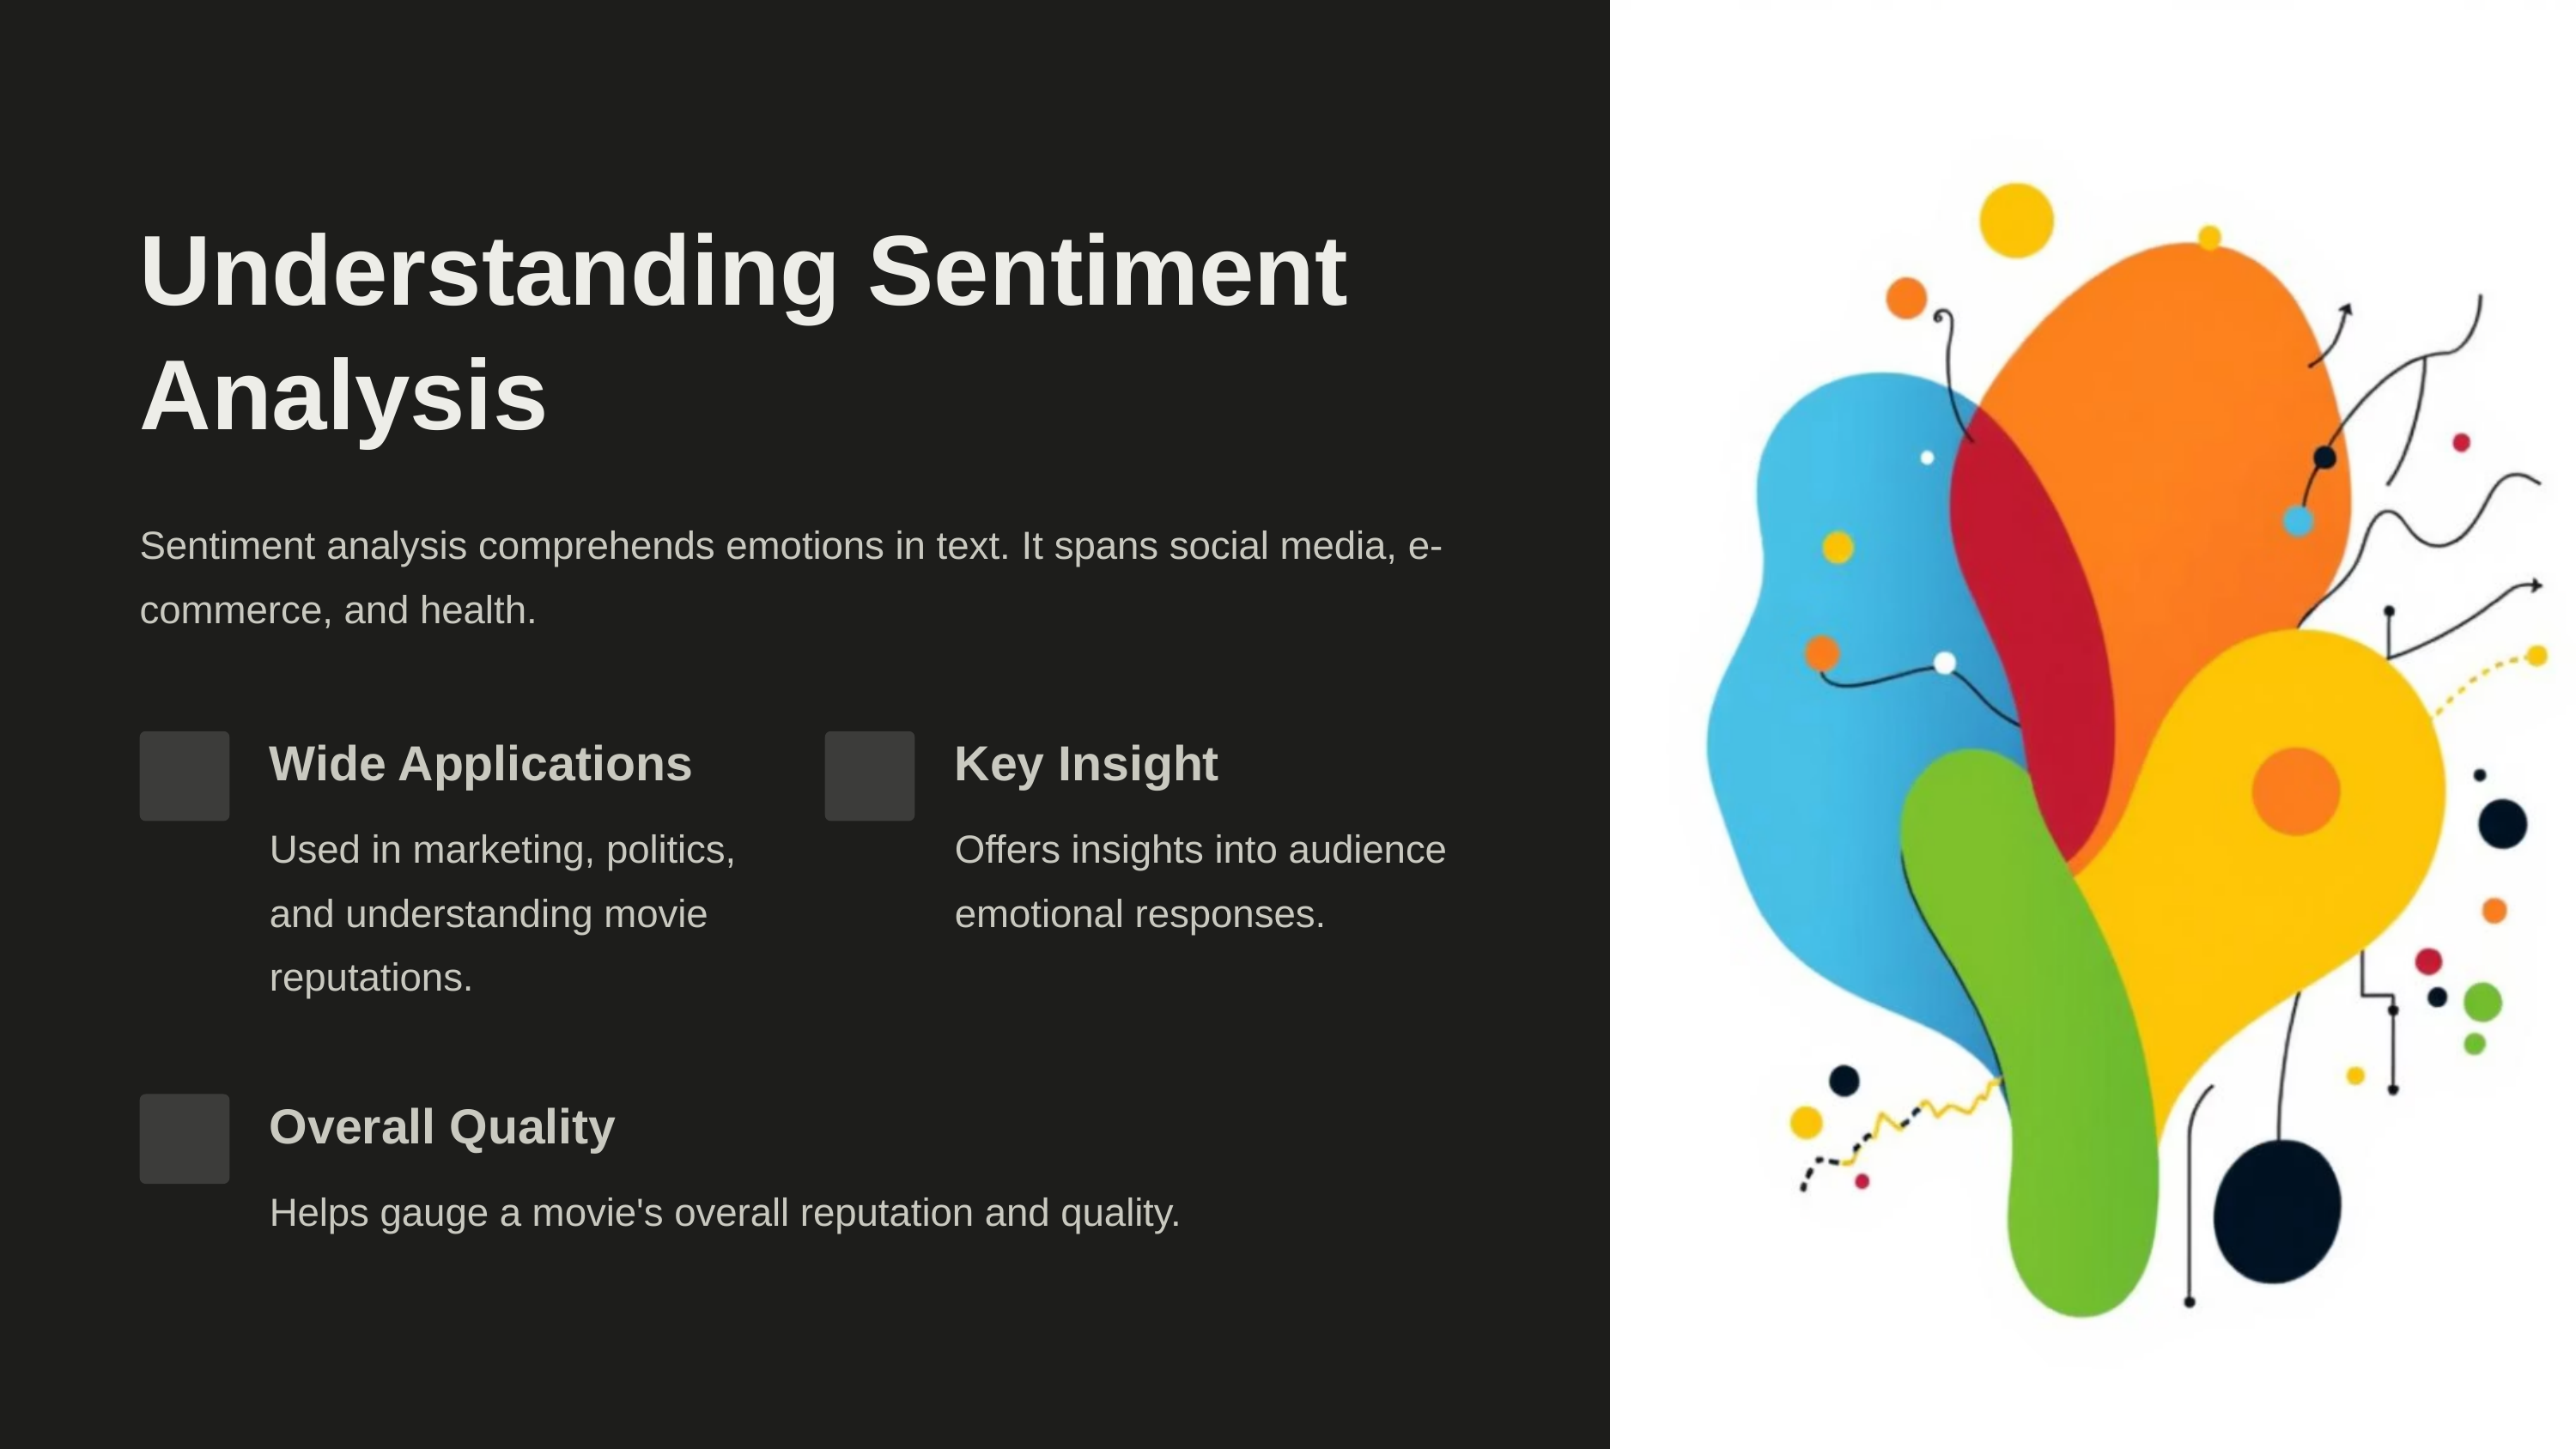

Understanding Sentiment Analysis

Sentiment analysis comprehends emotions in text. It spans social media, e-commerce, and health.

Wide Applications

Key Insight

Used in marketing, politics, and understanding movie reputations.

Offers insights into audience emotional responses.

Overall Quality

Helps gauge a movie's overall reputation and quality.